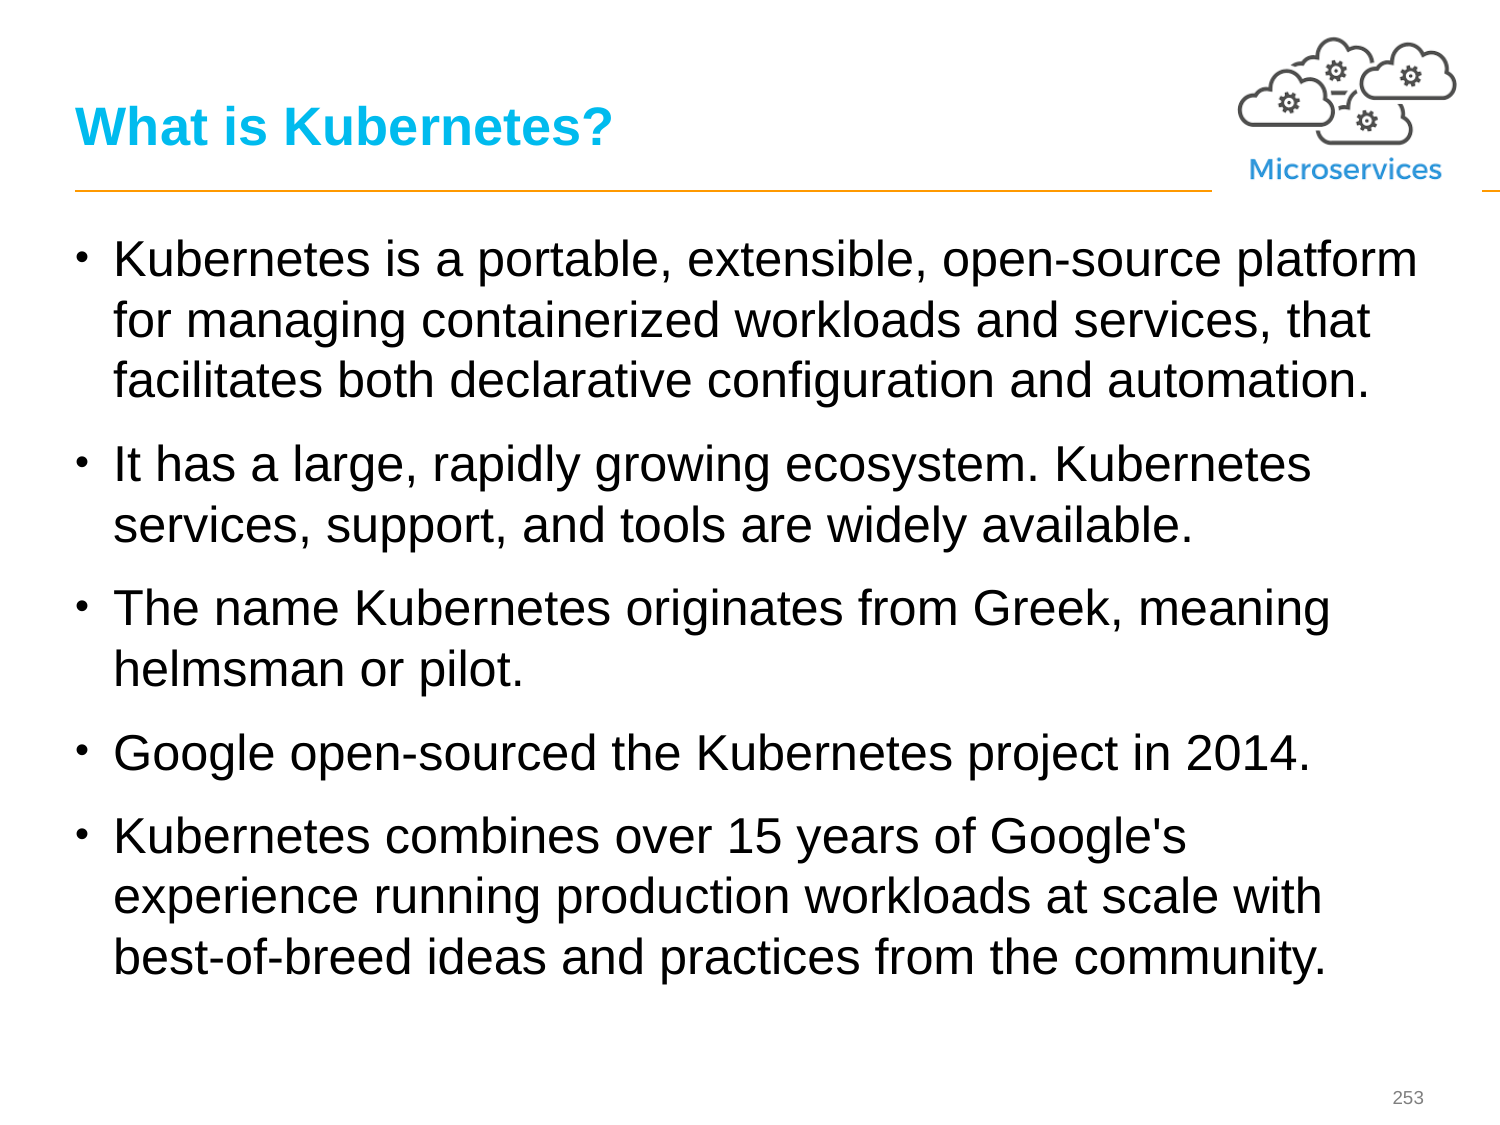

# What is Kubernetes?
Kubernetes is a portable, extensible, open-source platform for managing containerized workloads and services, that facilitates both declarative configuration and automation.
It has a large, rapidly growing ecosystem. Kubernetes services, support, and tools are widely available.
The name Kubernetes originates from Greek, meaning helmsman or pilot.
Google open-sourced the Kubernetes project in 2014.
Kubernetes combines over 15 years of Google's experience running production workloads at scale with best-of-breed ideas and practices from the community.